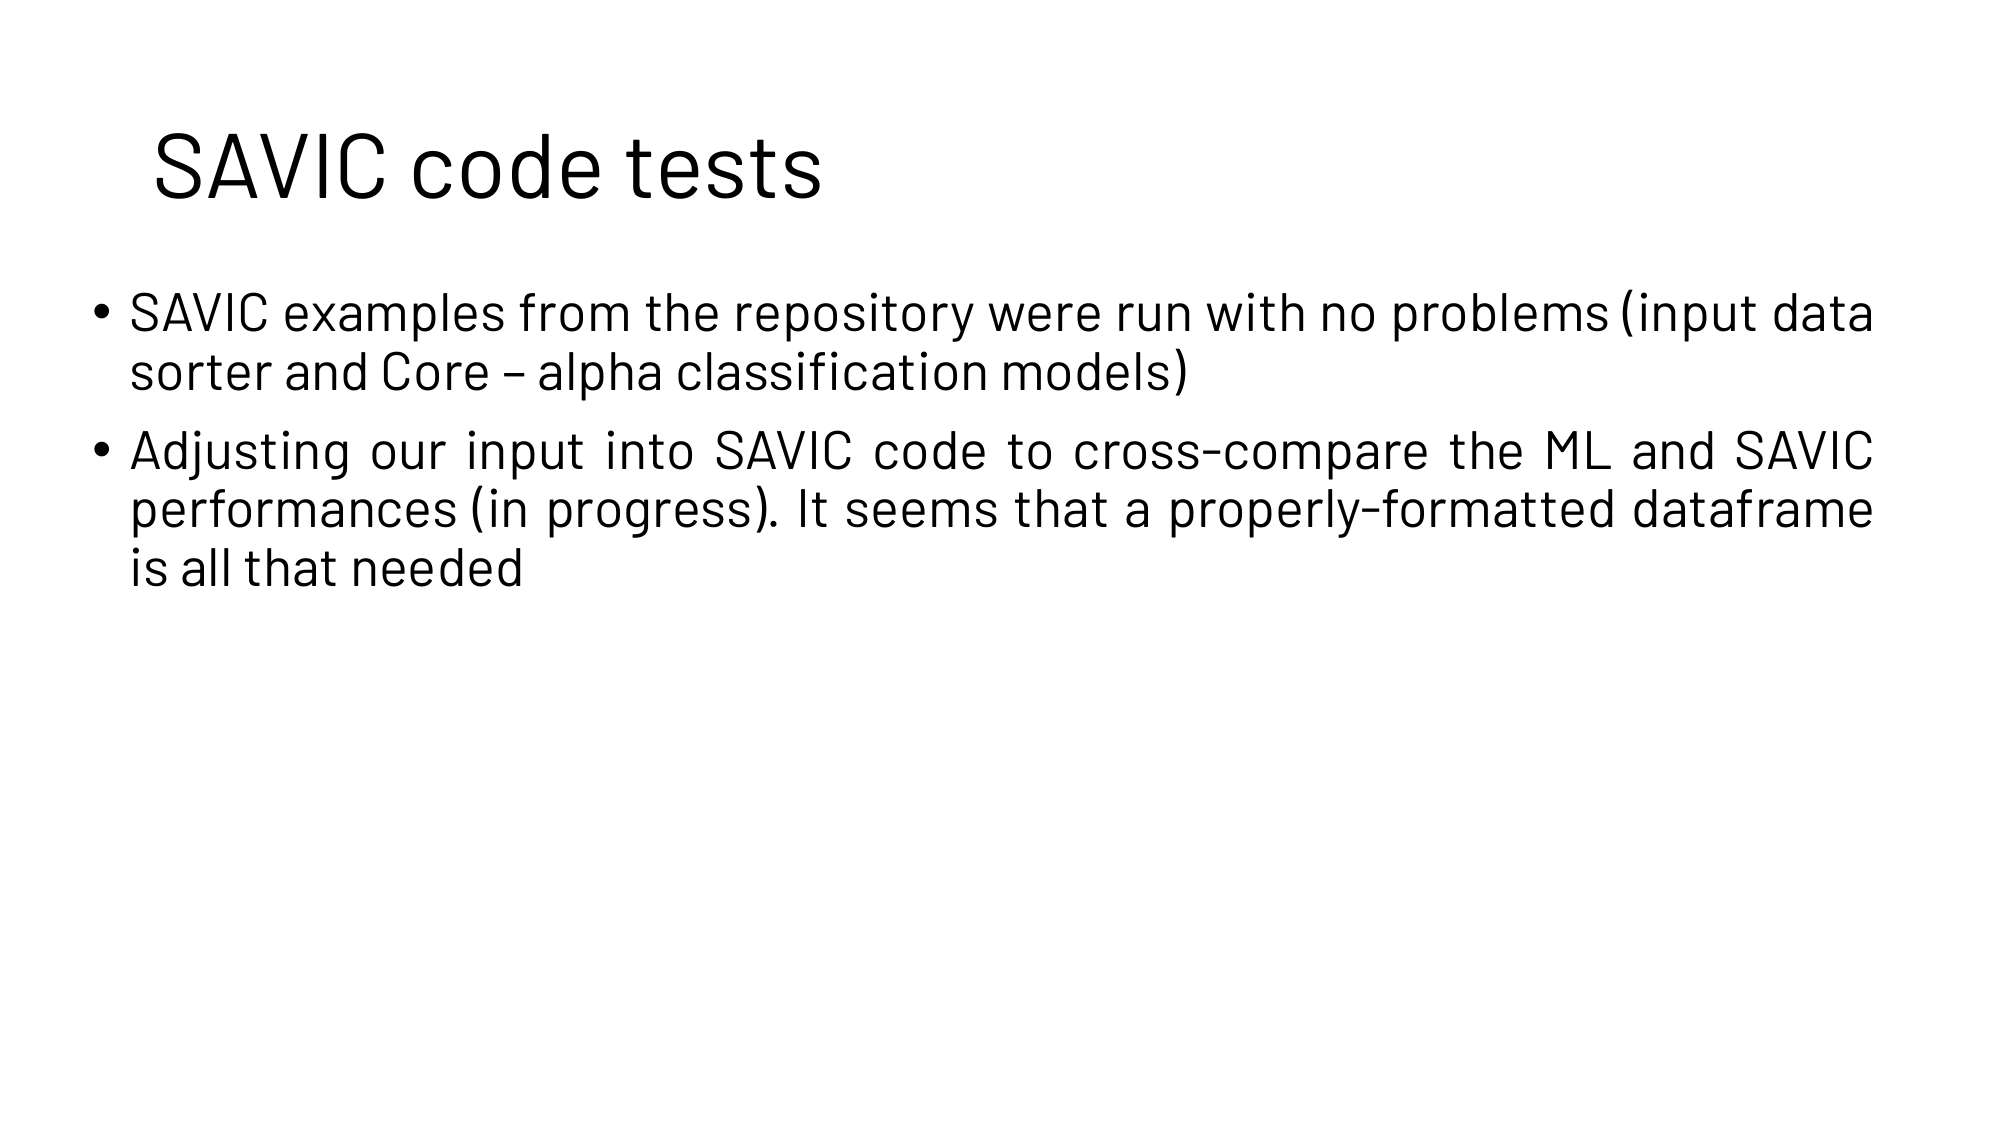

# SAVIC code tests
SAVIC examples from the repository were run with no problems (input data sorter and Core – alpha classification models)
Adjusting our input into SAVIC code to cross-compare the ML and SAVIC performances (in progress). It seems that a properly-formatted dataframe is all that needed